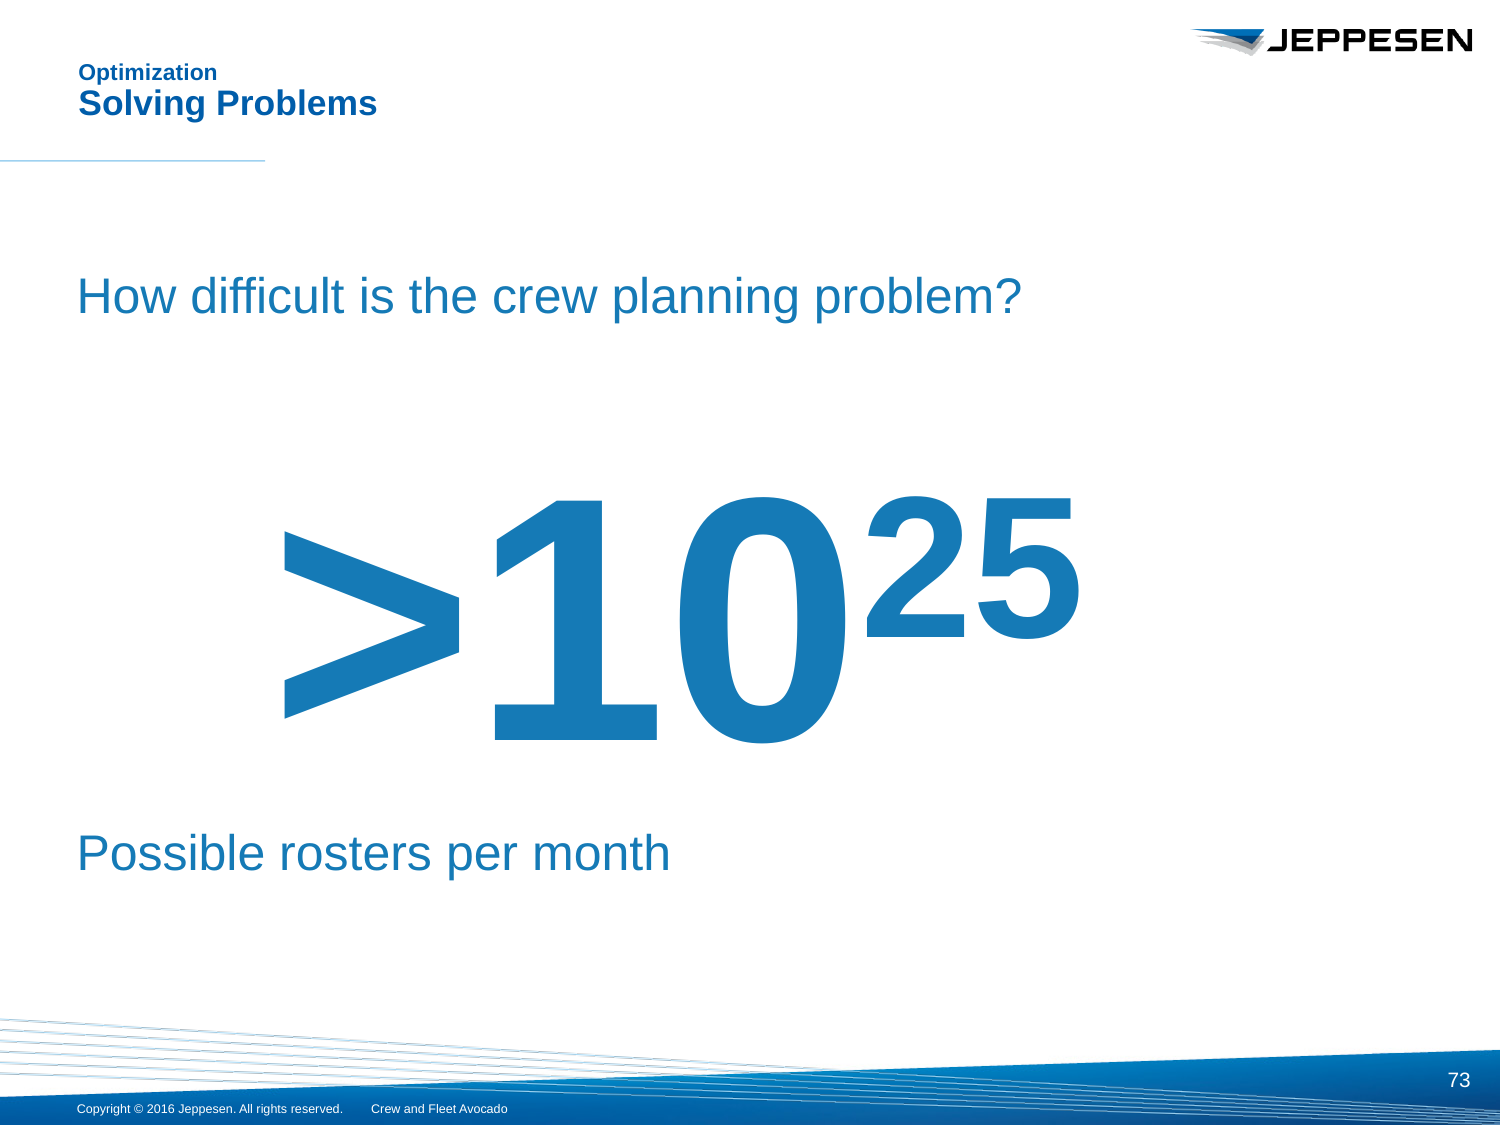

# Optimization Solving Problems

How difficult is the crew planning problem?
  >1025
Possible rosters per month

73